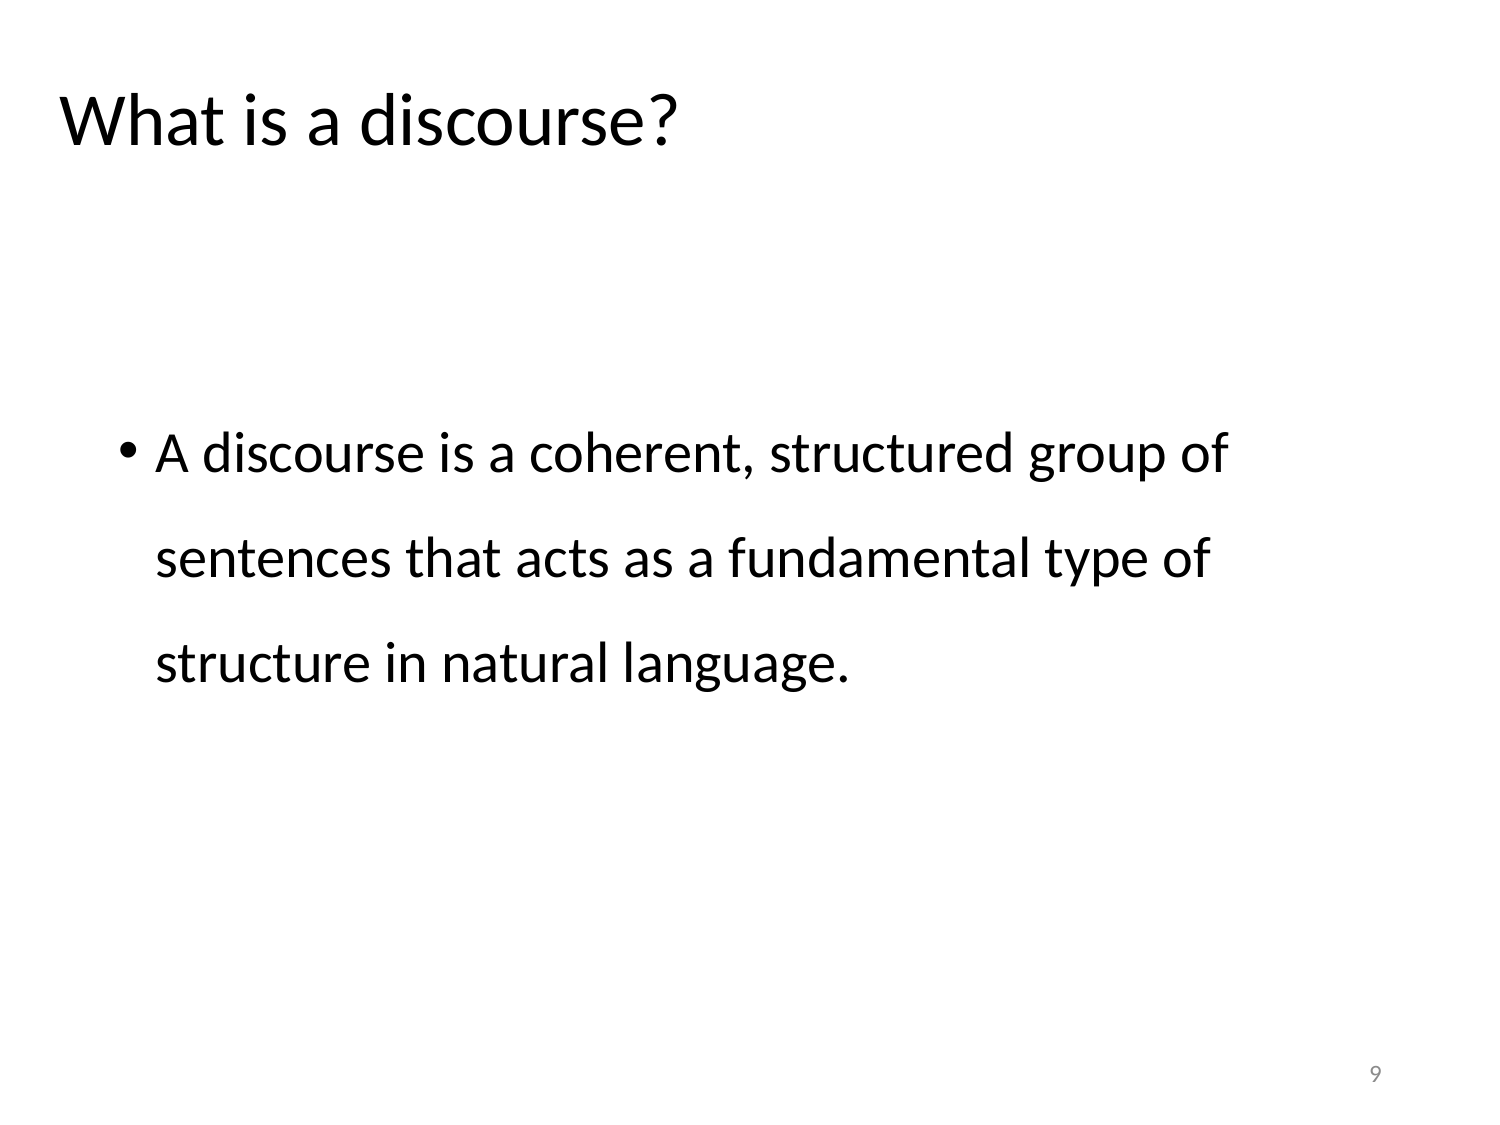

# What is a discourse?
A discourse is a coherent, structured group of sentences that acts as a fundamental type of structure in natural language.
9